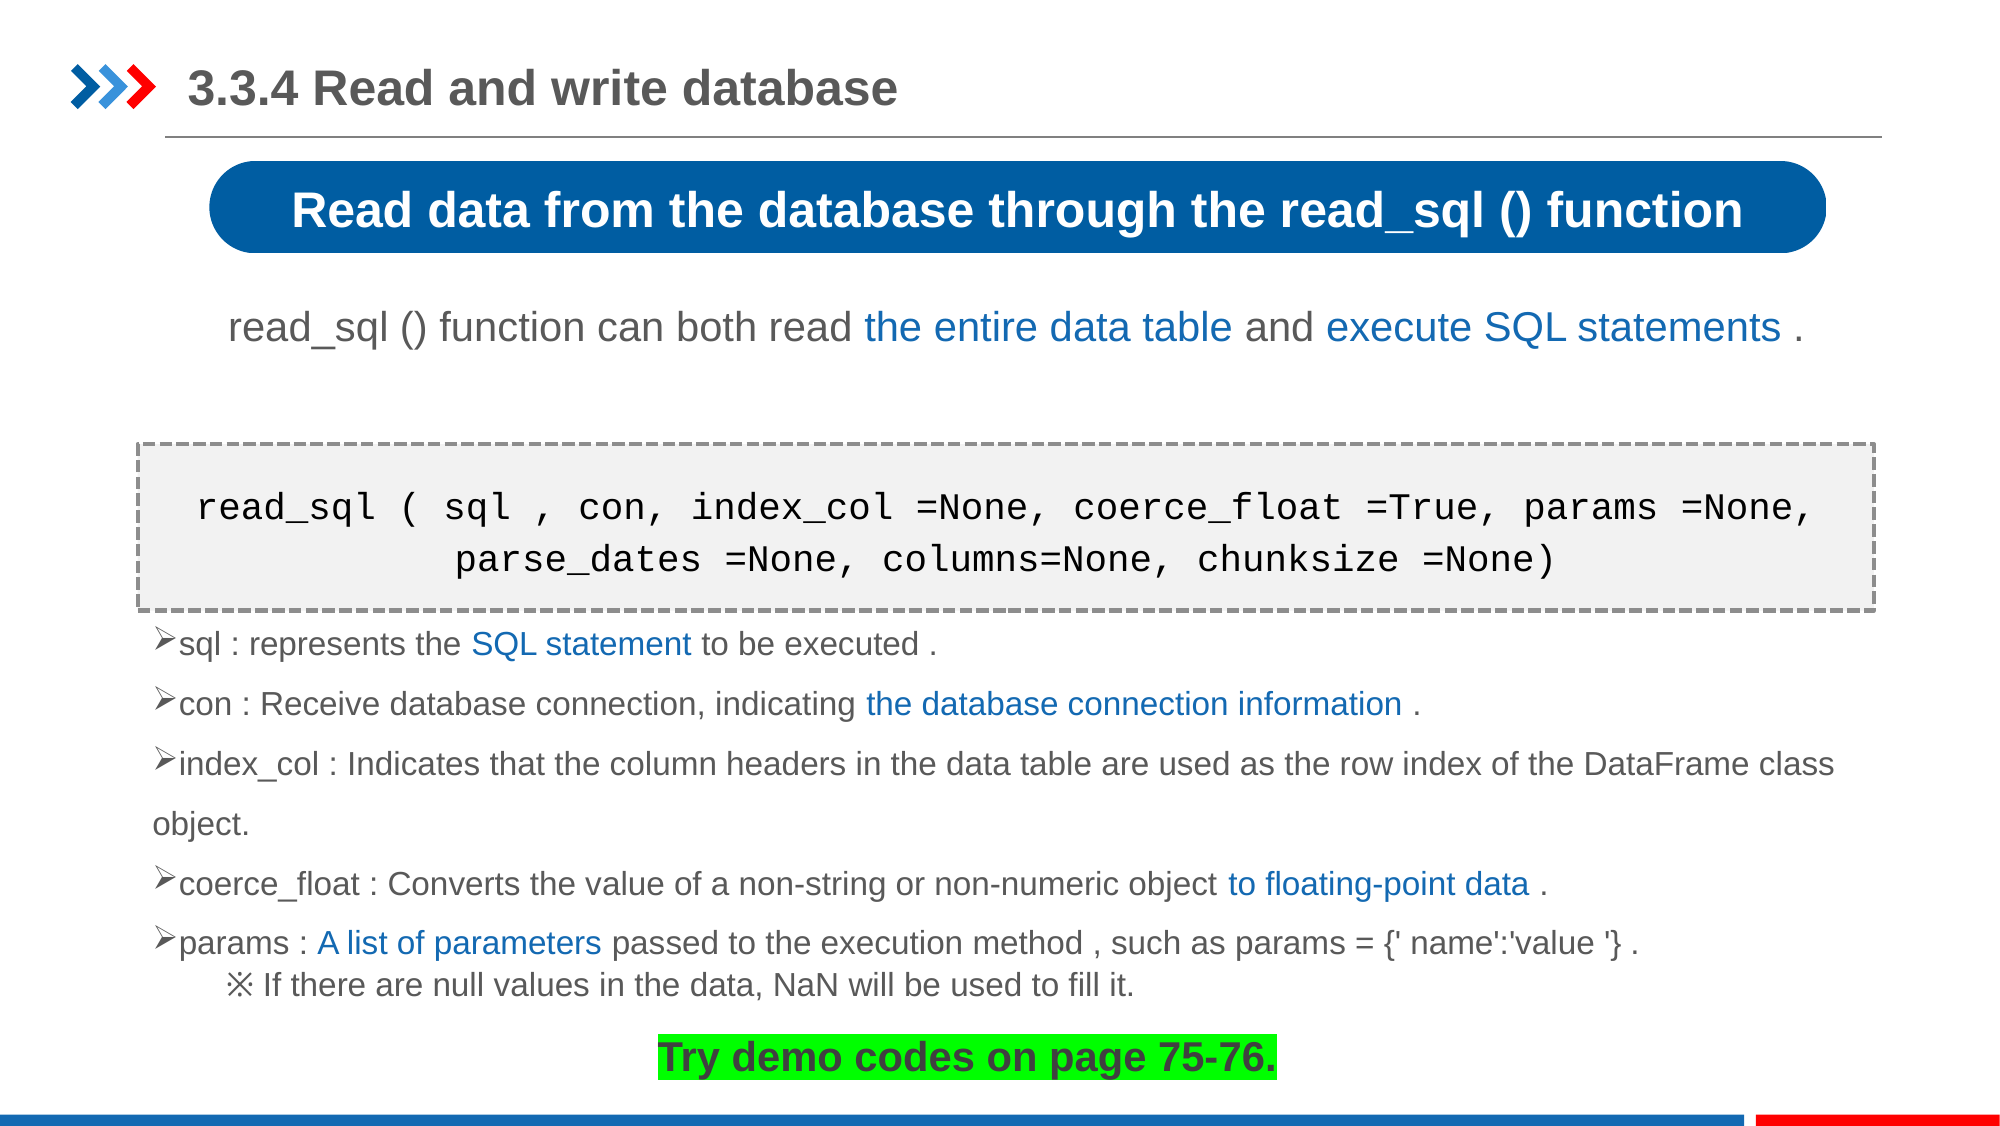

3.3.4 Read and write database
Read data from the database through the read_sql () function
read_sql () function can both read the entire data table and execute SQL statements .

read_sql ( sql , con, index_col =None, coerce_float =True, params =None,
parse_dates =None, columns=None, chunksize =None)
sql : represents the SQL statement to be executed .
con : Receive database connection, indicating the database connection information .
index_col : Indicates that the column headers in the data table are used as the row index of the DataFrame class object.
coerce_float : Converts the value of a non-string or non-numeric object to floating-point data .
params : A list of parameters passed to the execution method , such as params = {' name':'value '} .
※ If there are null values in the data, NaN will be used to fill it.
Try demo codes on page 75-76.